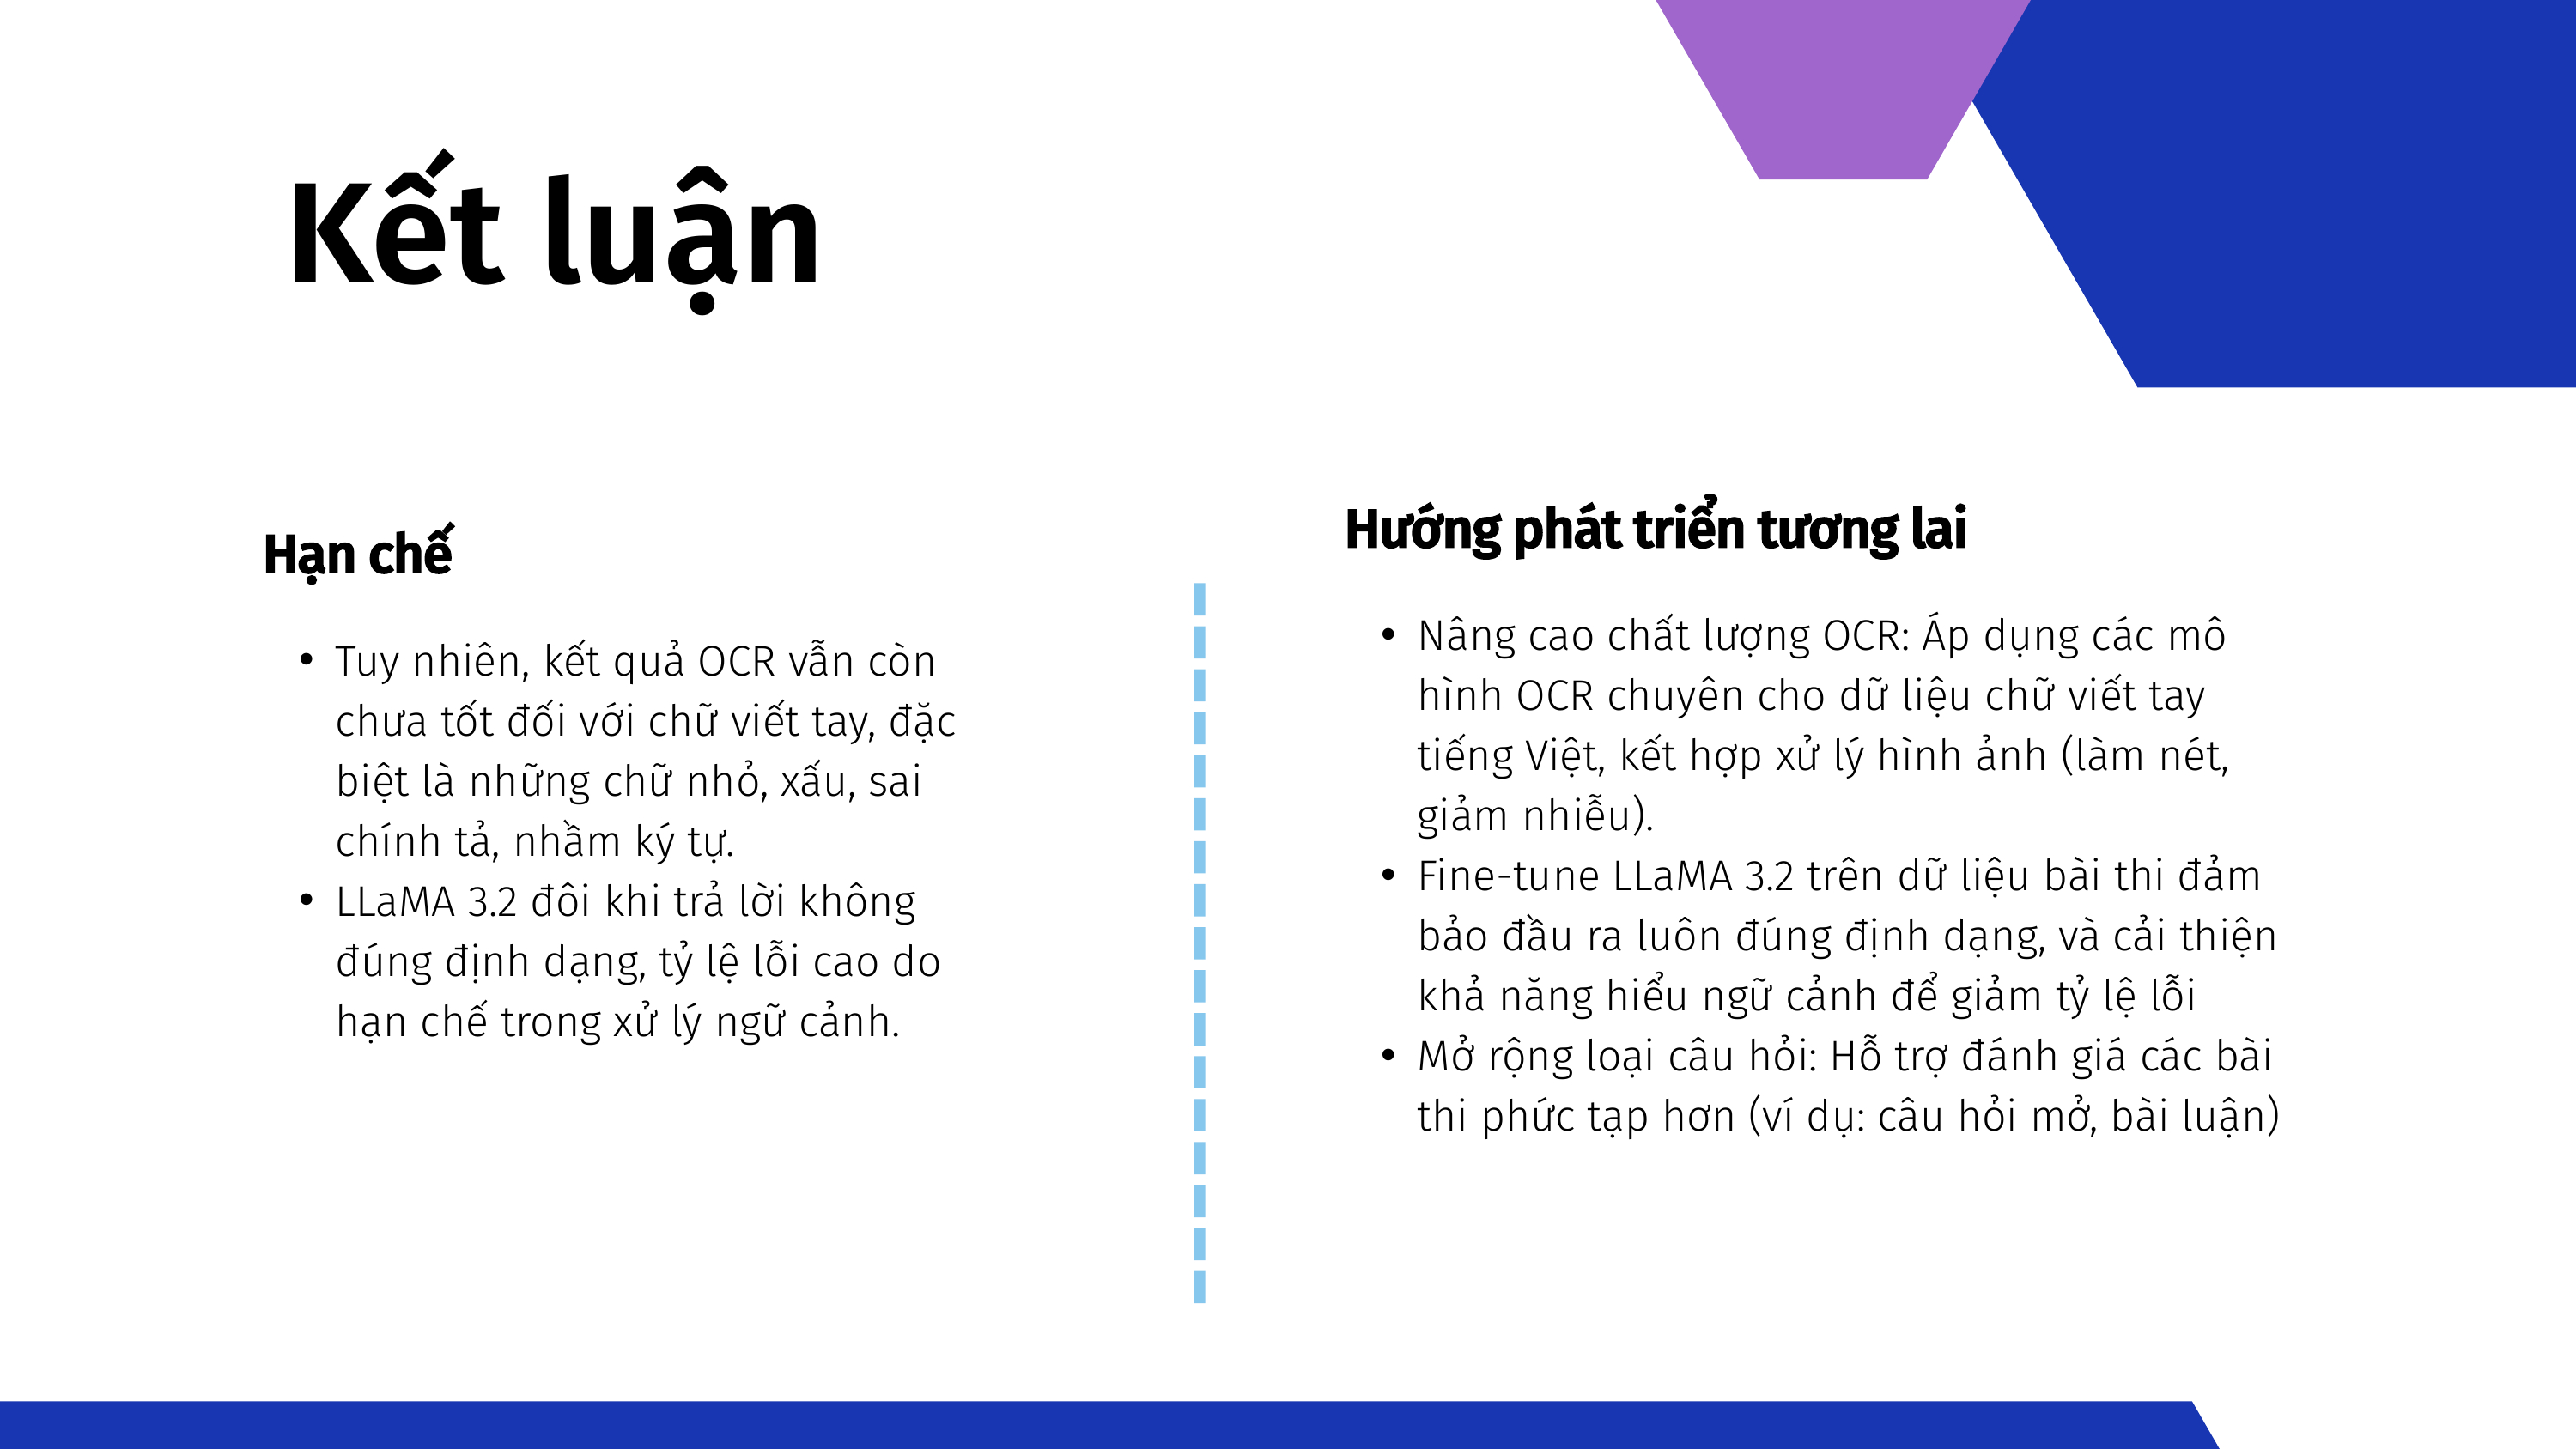

Kết luận
Hướng phát triển tương lai
Nâng cao chất lượng OCR: Áp dụng các mô hình OCR chuyên cho dữ liệu chữ viết tay tiếng Việt, kết hợp xử lý hình ảnh (làm nét, giảm nhiễu).
Fine-tune LLaMA 3.2 trên dữ liệu bài thi đảm bảo đầu ra luôn đúng định dạng, và cải thiện khả năng hiểu ngữ cảnh để giảm tỷ lệ lỗi
Mở rộng loại câu hỏi: Hỗ trợ đánh giá các bài thi phức tạp hơn (ví dụ: câu hỏi mở, bài luận)

Hạn chế
Tuy nhiên, kết quả OCR vẫn còn chưa tốt đối với chữ viết tay, đặc biệt là những chữ nhỏ, xấu, sai chính tả, nhầm ký tự.
LLaMA 3.2 đôi khi trả lời không đúng định dạng, tỷ lệ lỗi cao do hạn chế trong xử lý ngữ cảnh.